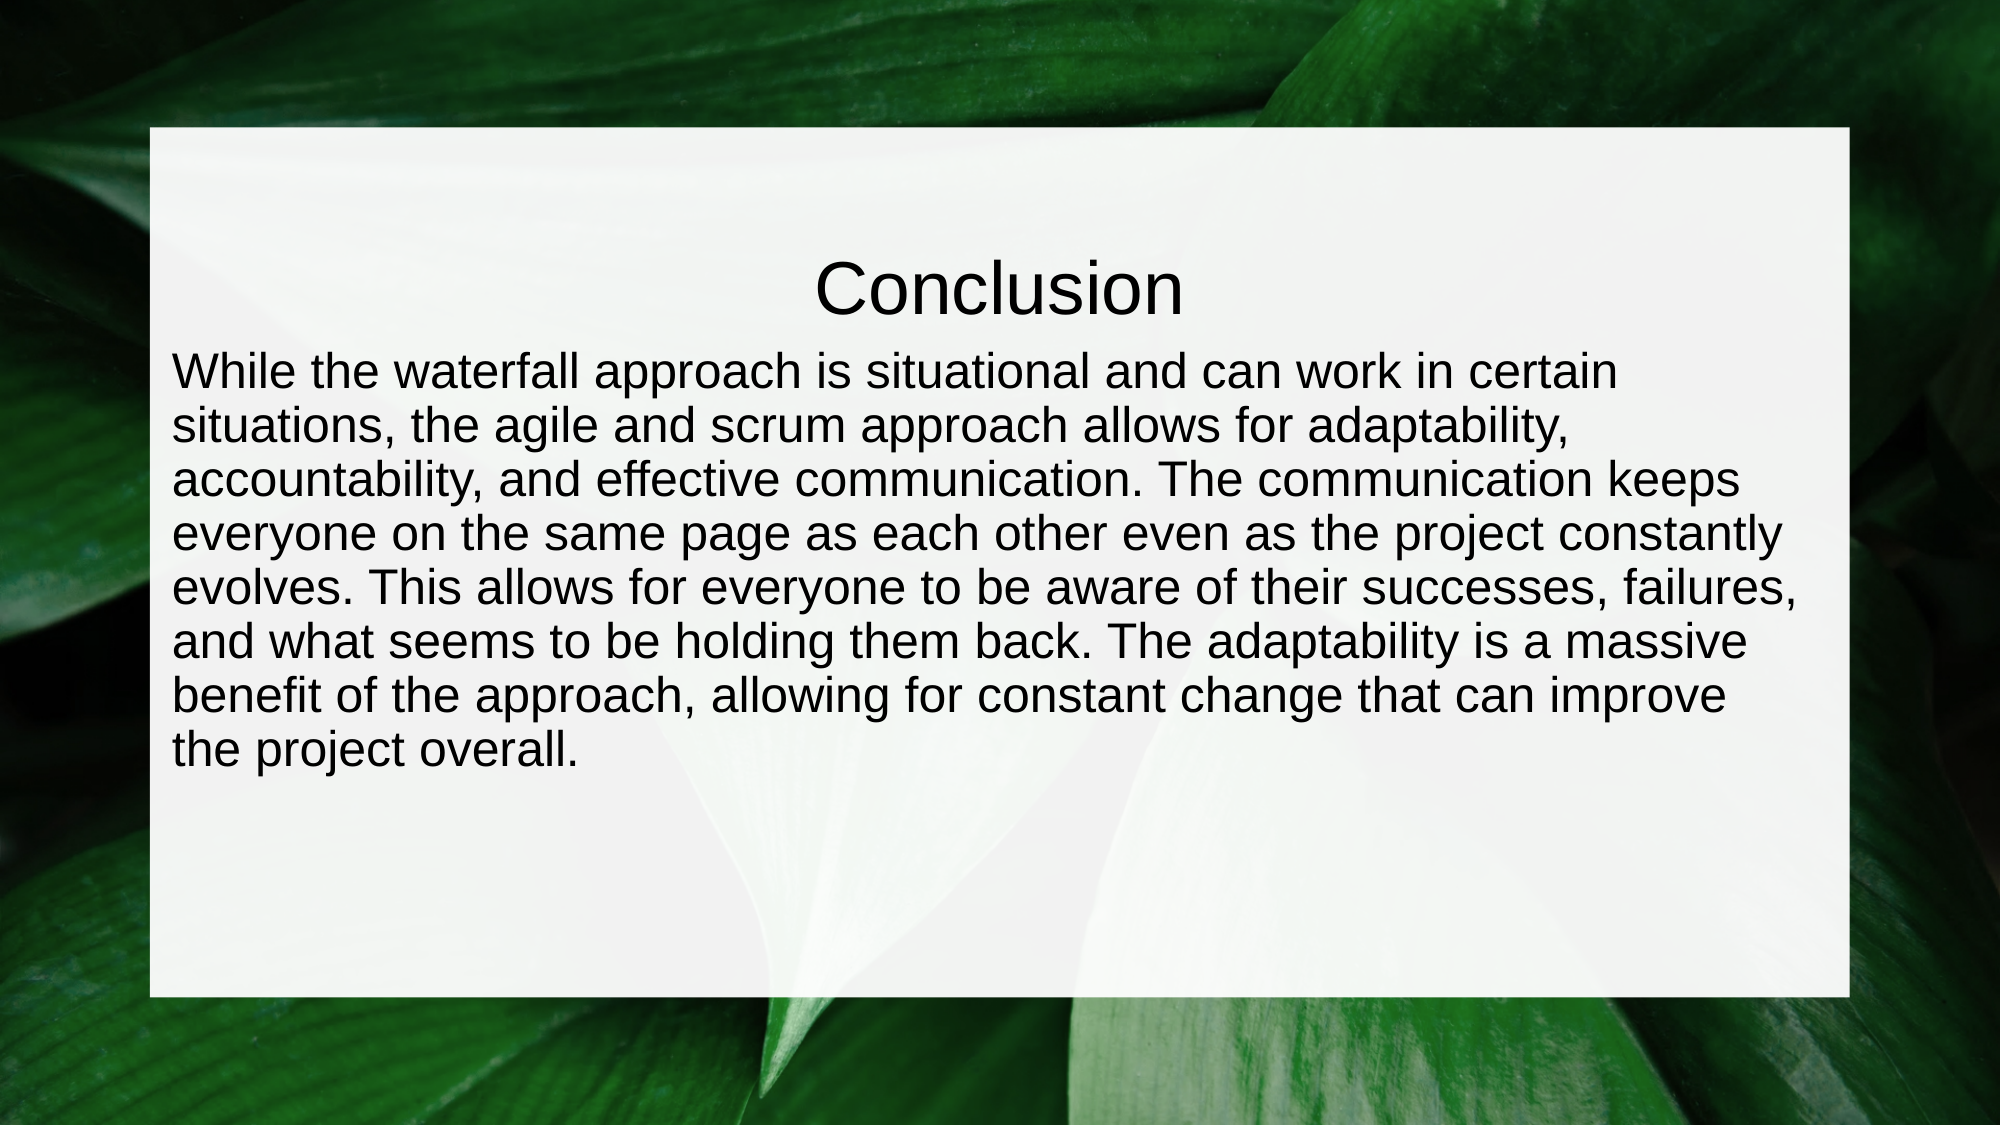

# Conclusion
While the waterfall approach is situational and can work in certain situations, the agile and scrum approach allows for adaptability, accountability, and effective communication. The communication keeps everyone on the same page as each other even as the project constantly evolves. This allows for everyone to be aware of their successes, failures, and what seems to be holding them back. The adaptability is a massive benefit of the approach, allowing for constant change that can improve the project overall.